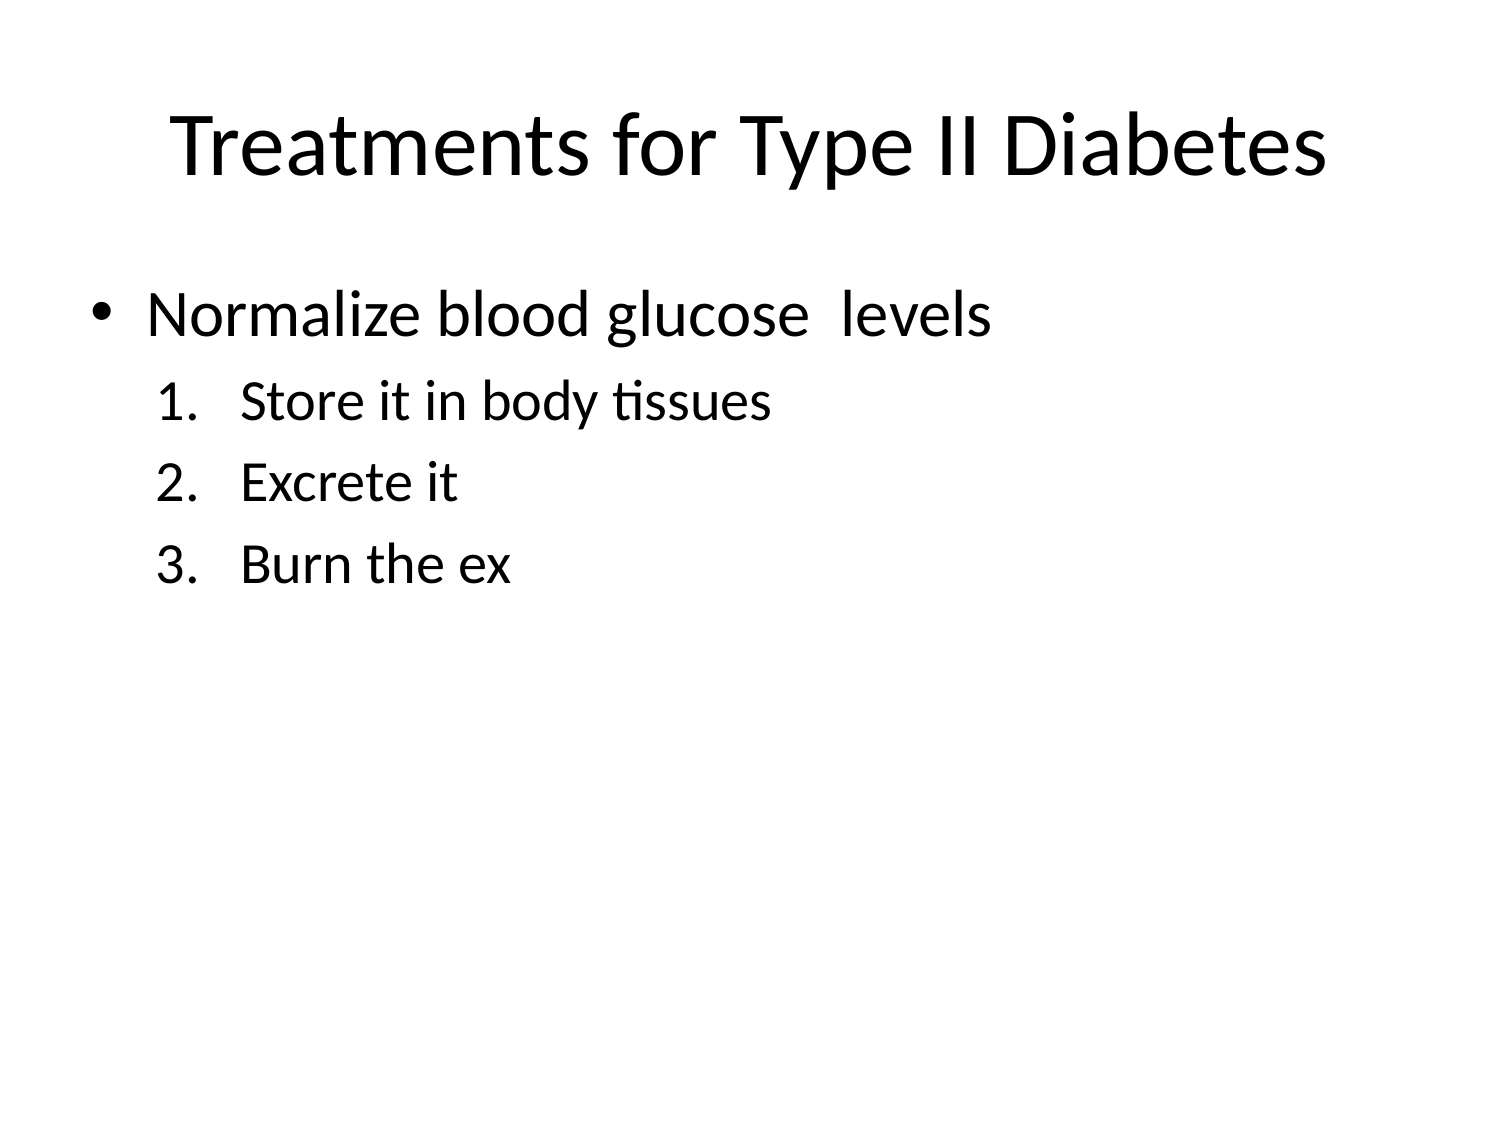

# Treatments for Type II Diabetes
Normalize blood glucose  levels
Store it in body tissues
Excrete it
Burn the ex